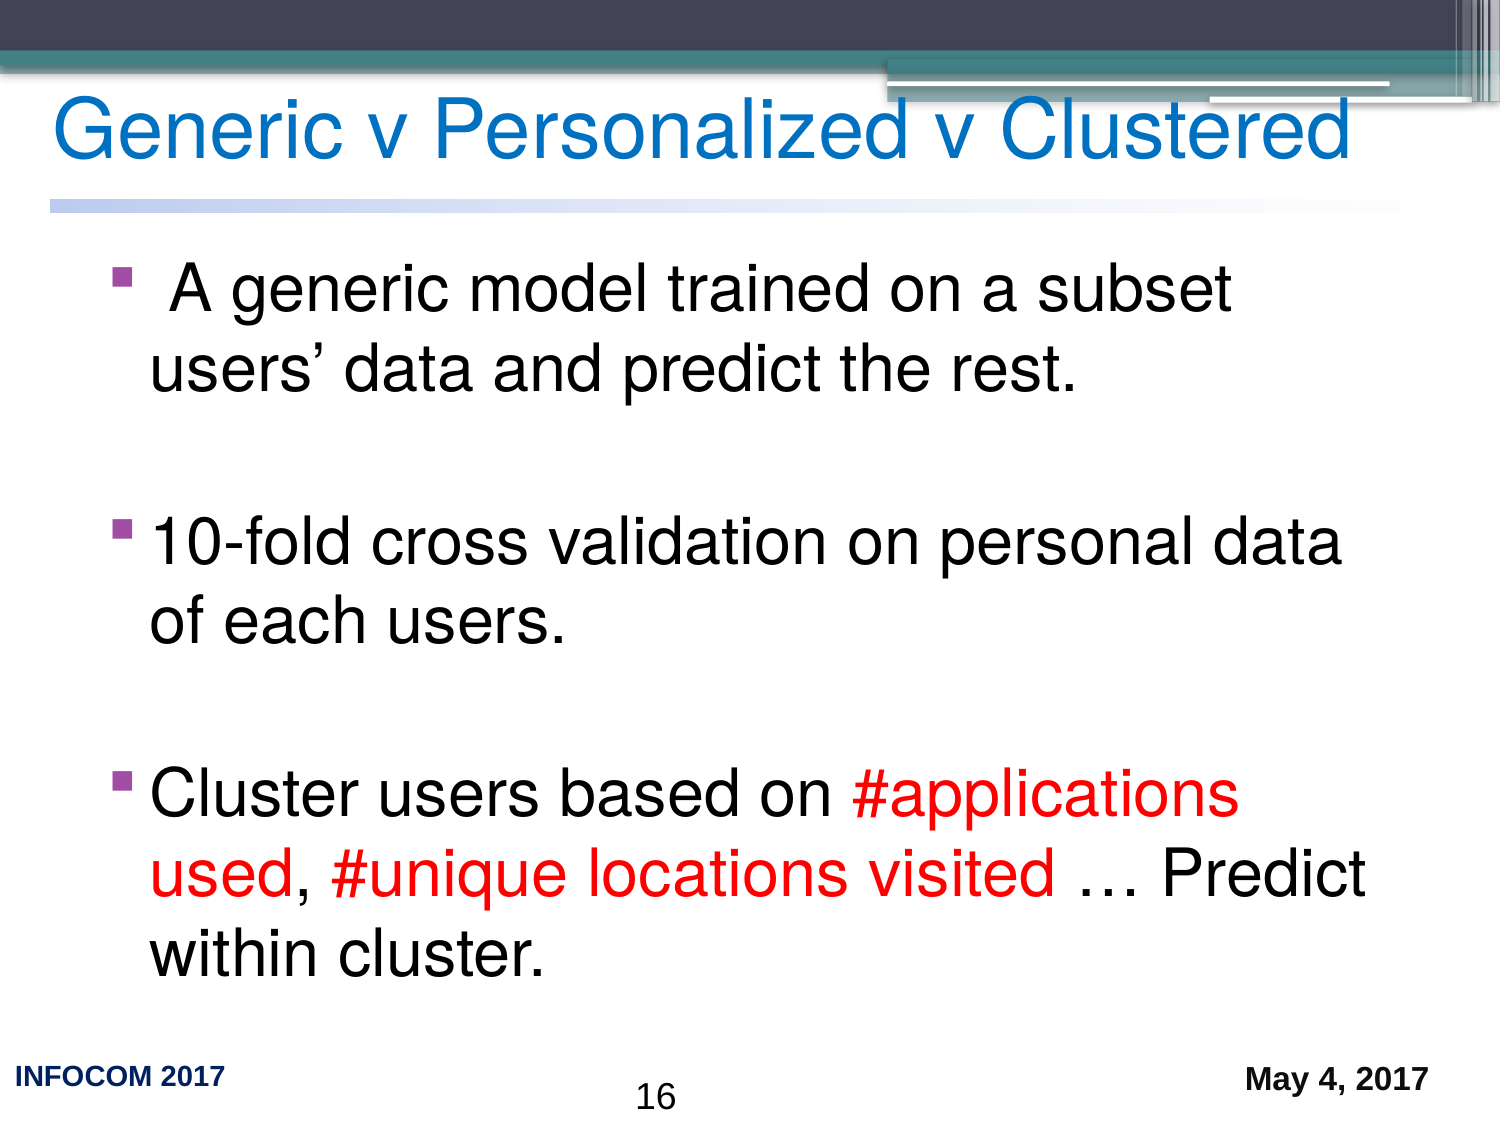

# Generic v Personalized v Clustered
 A generic model trained on a subset users’ data and predict the rest.

10-fold cross validation on personal data of each users.

Cluster users based on #applications used, #unique locations visited … Predict within cluster.